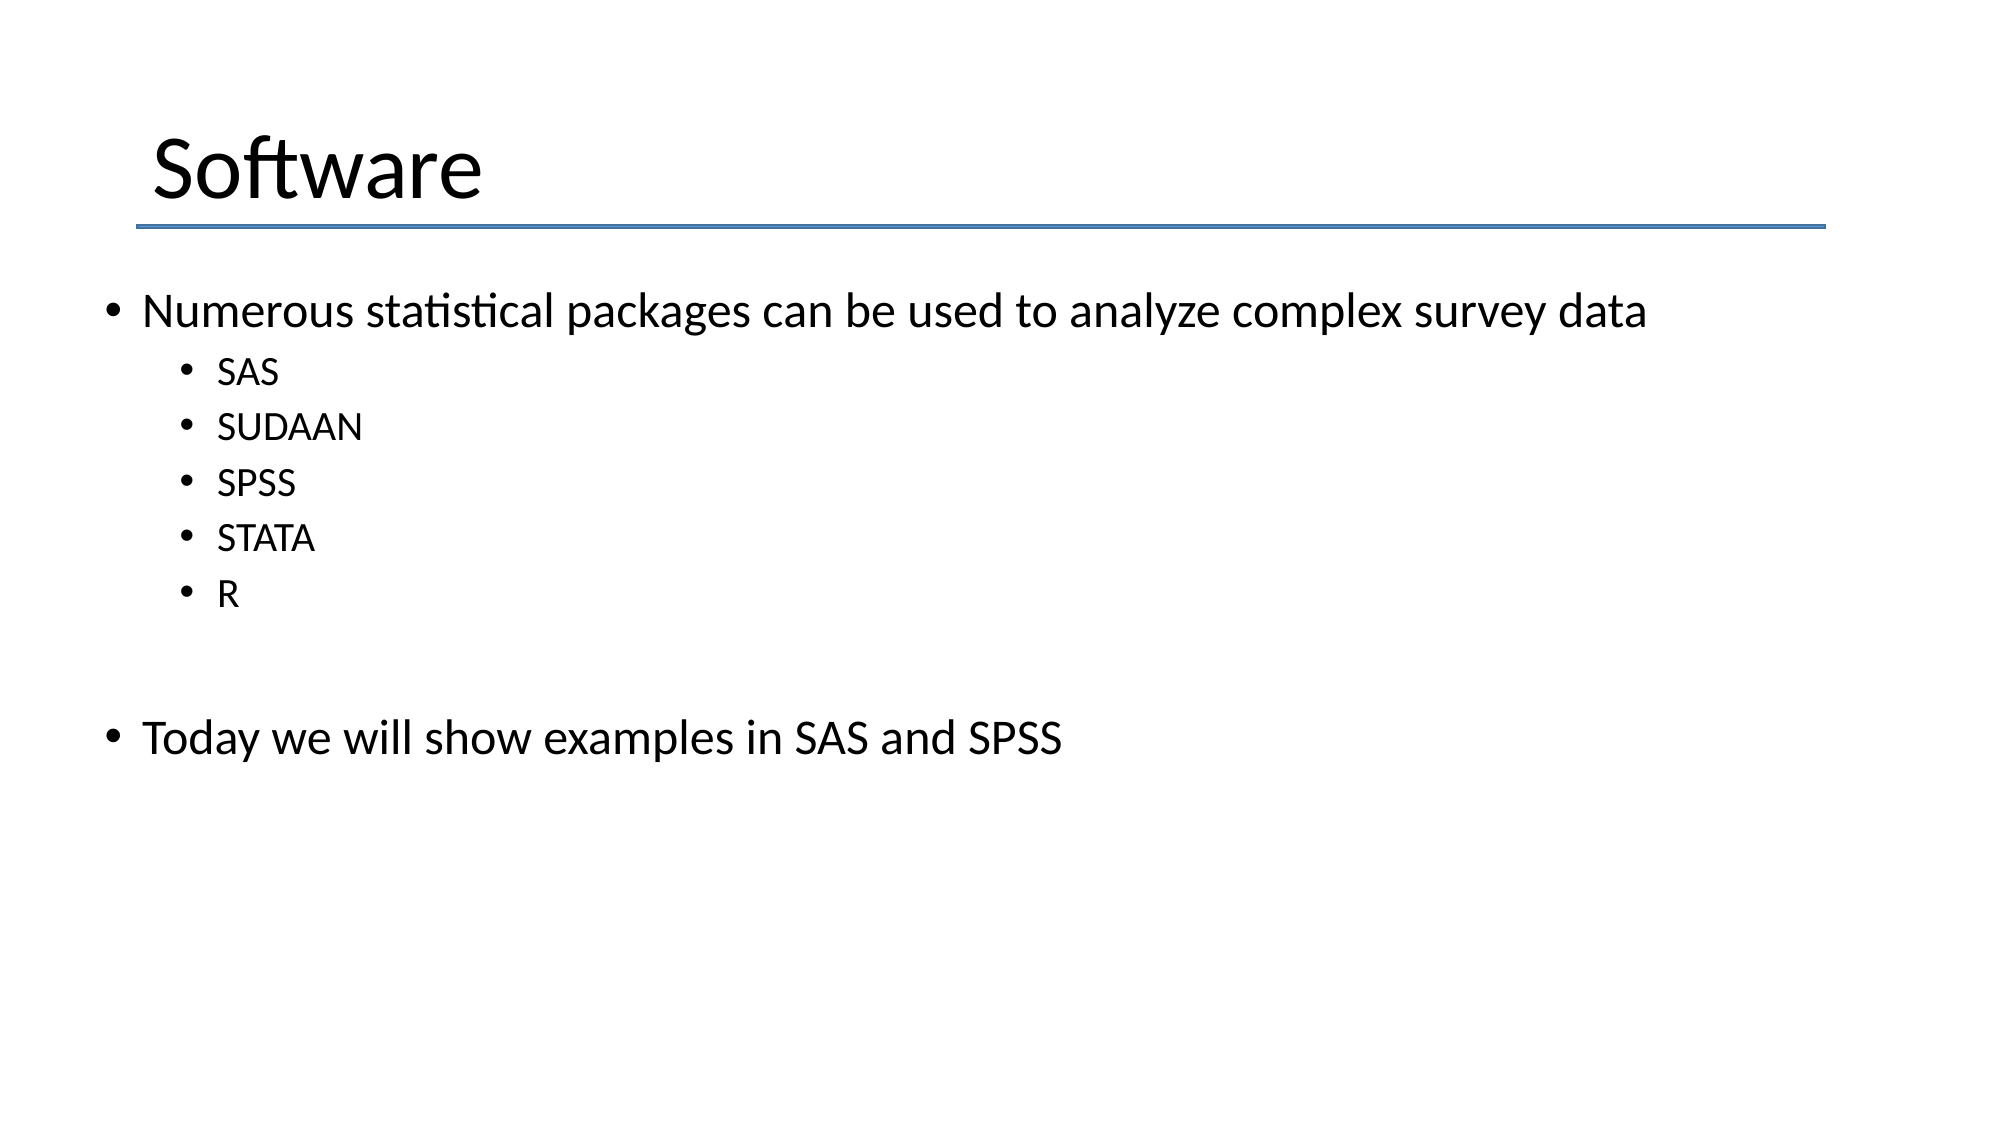

# Software

Numerous statistical packages can be used to analyze complex survey data
SAS
SUDAAN
SPSS
STATA
R

Today we will show examples in SAS and SPSS